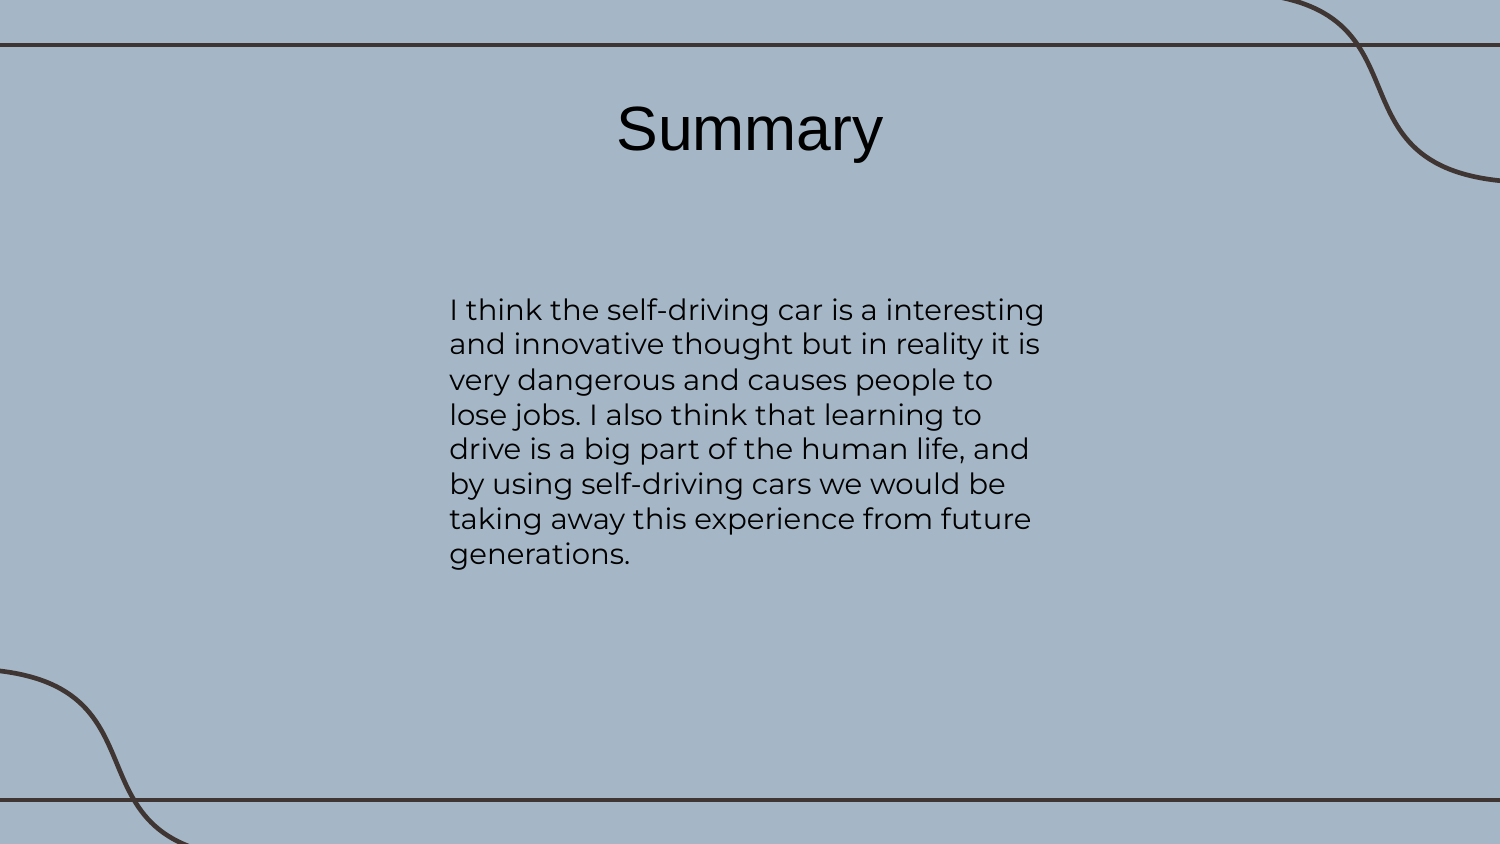

# Summary
I think the self-driving car is a interesting and innovative thought but in reality it is very dangerous and causes people to lose jobs. I also think that learning to drive is a big part of the human life, and by using self-driving cars we would be taking away this experience from future generations.